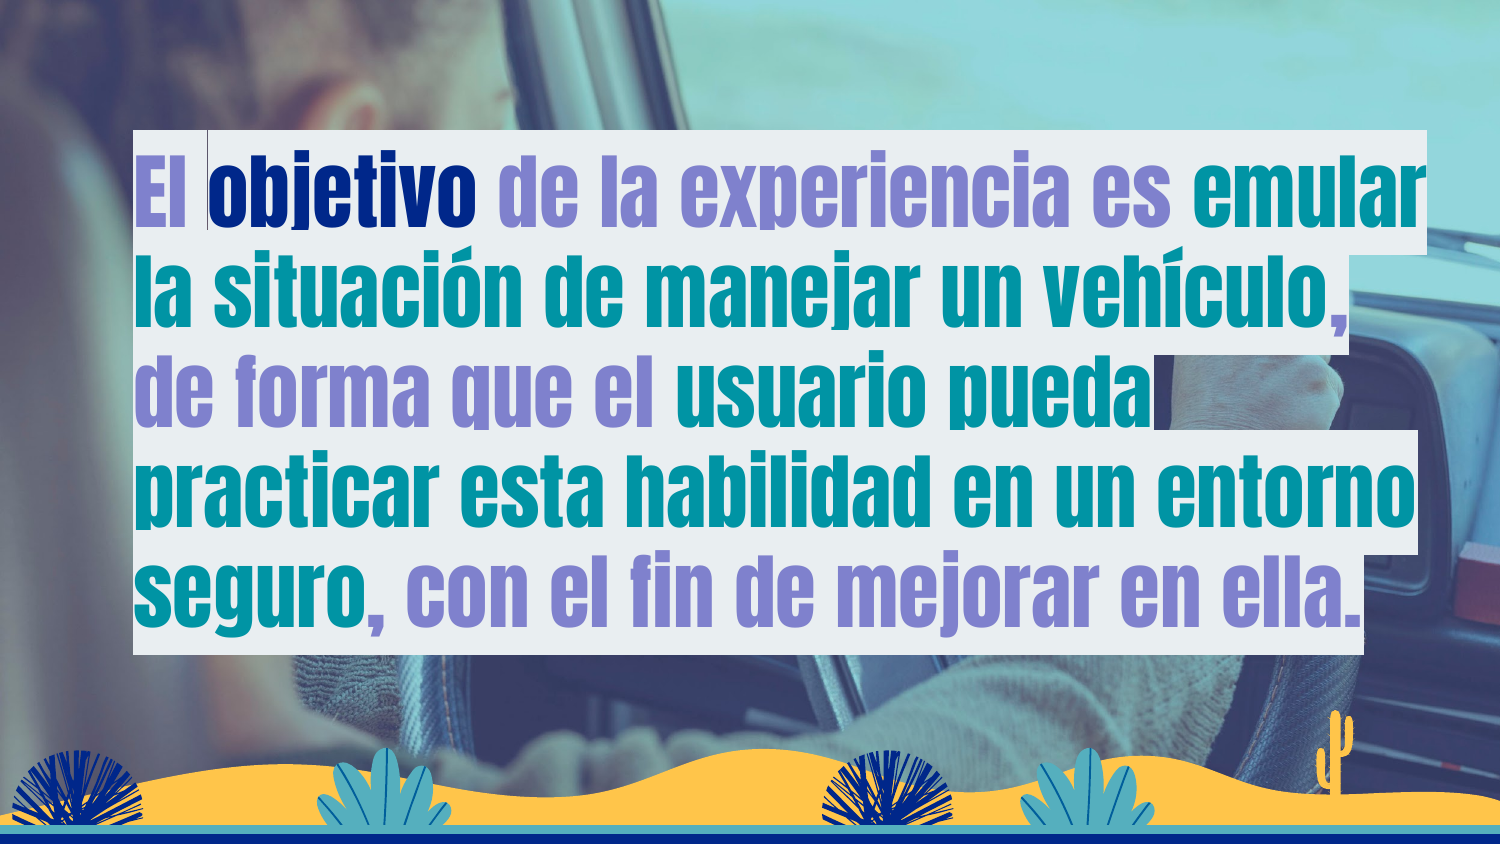

El objetivo de la experiencia es emular la situación de manejar un vehículo, de forma que el usuario pueda practicar esta habilidad en un entorno seguro, con el fin de mejorar en ella.